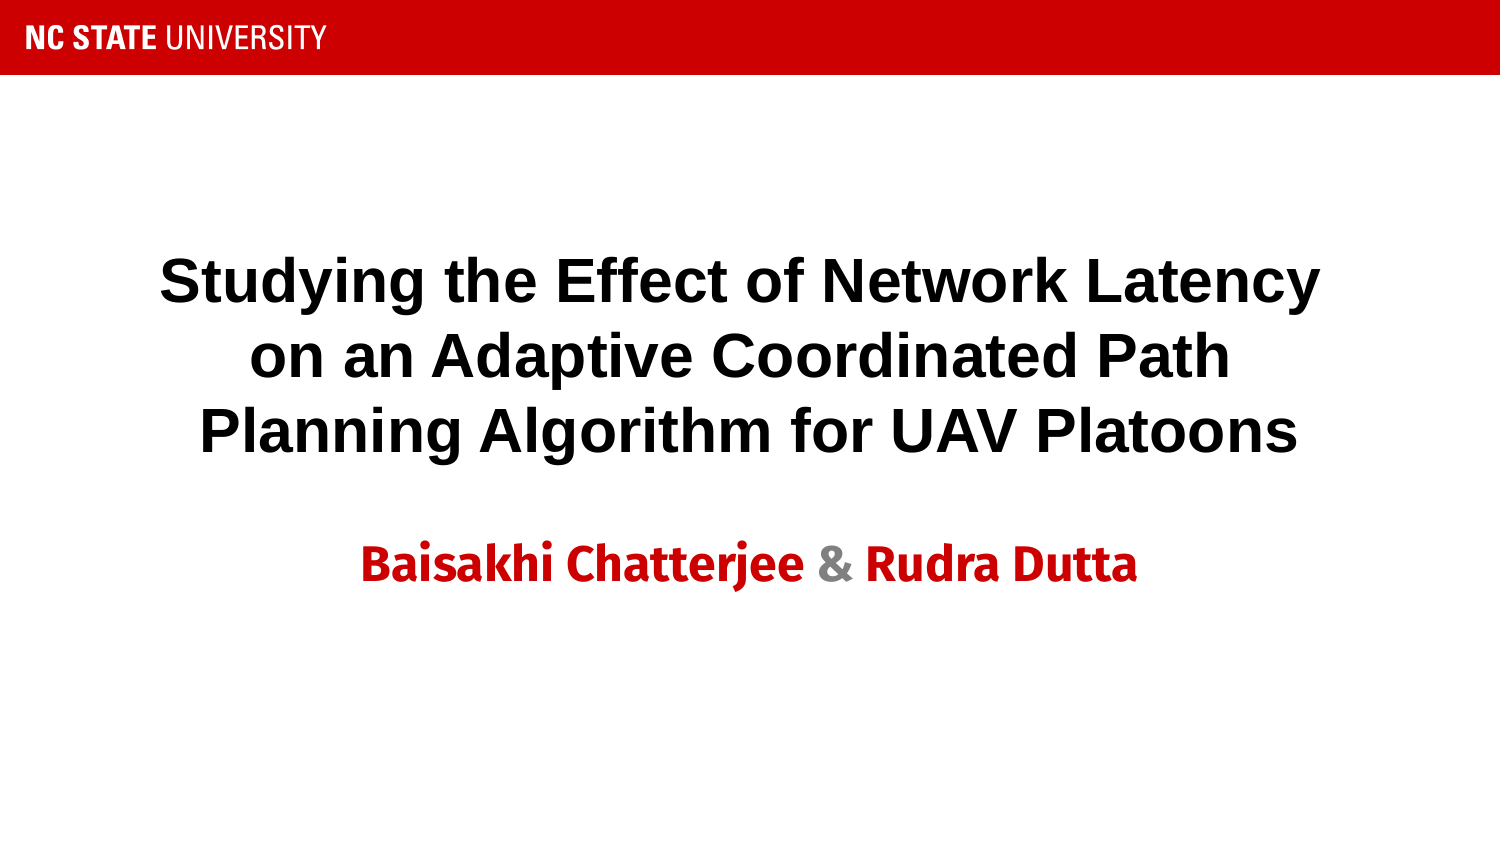

# Studying the Effect of Network Latency on an Adaptive Coordinated Path Planning Algorithm for UAV Platoons
Baisakhi Chatterjee & Rudra Dutta